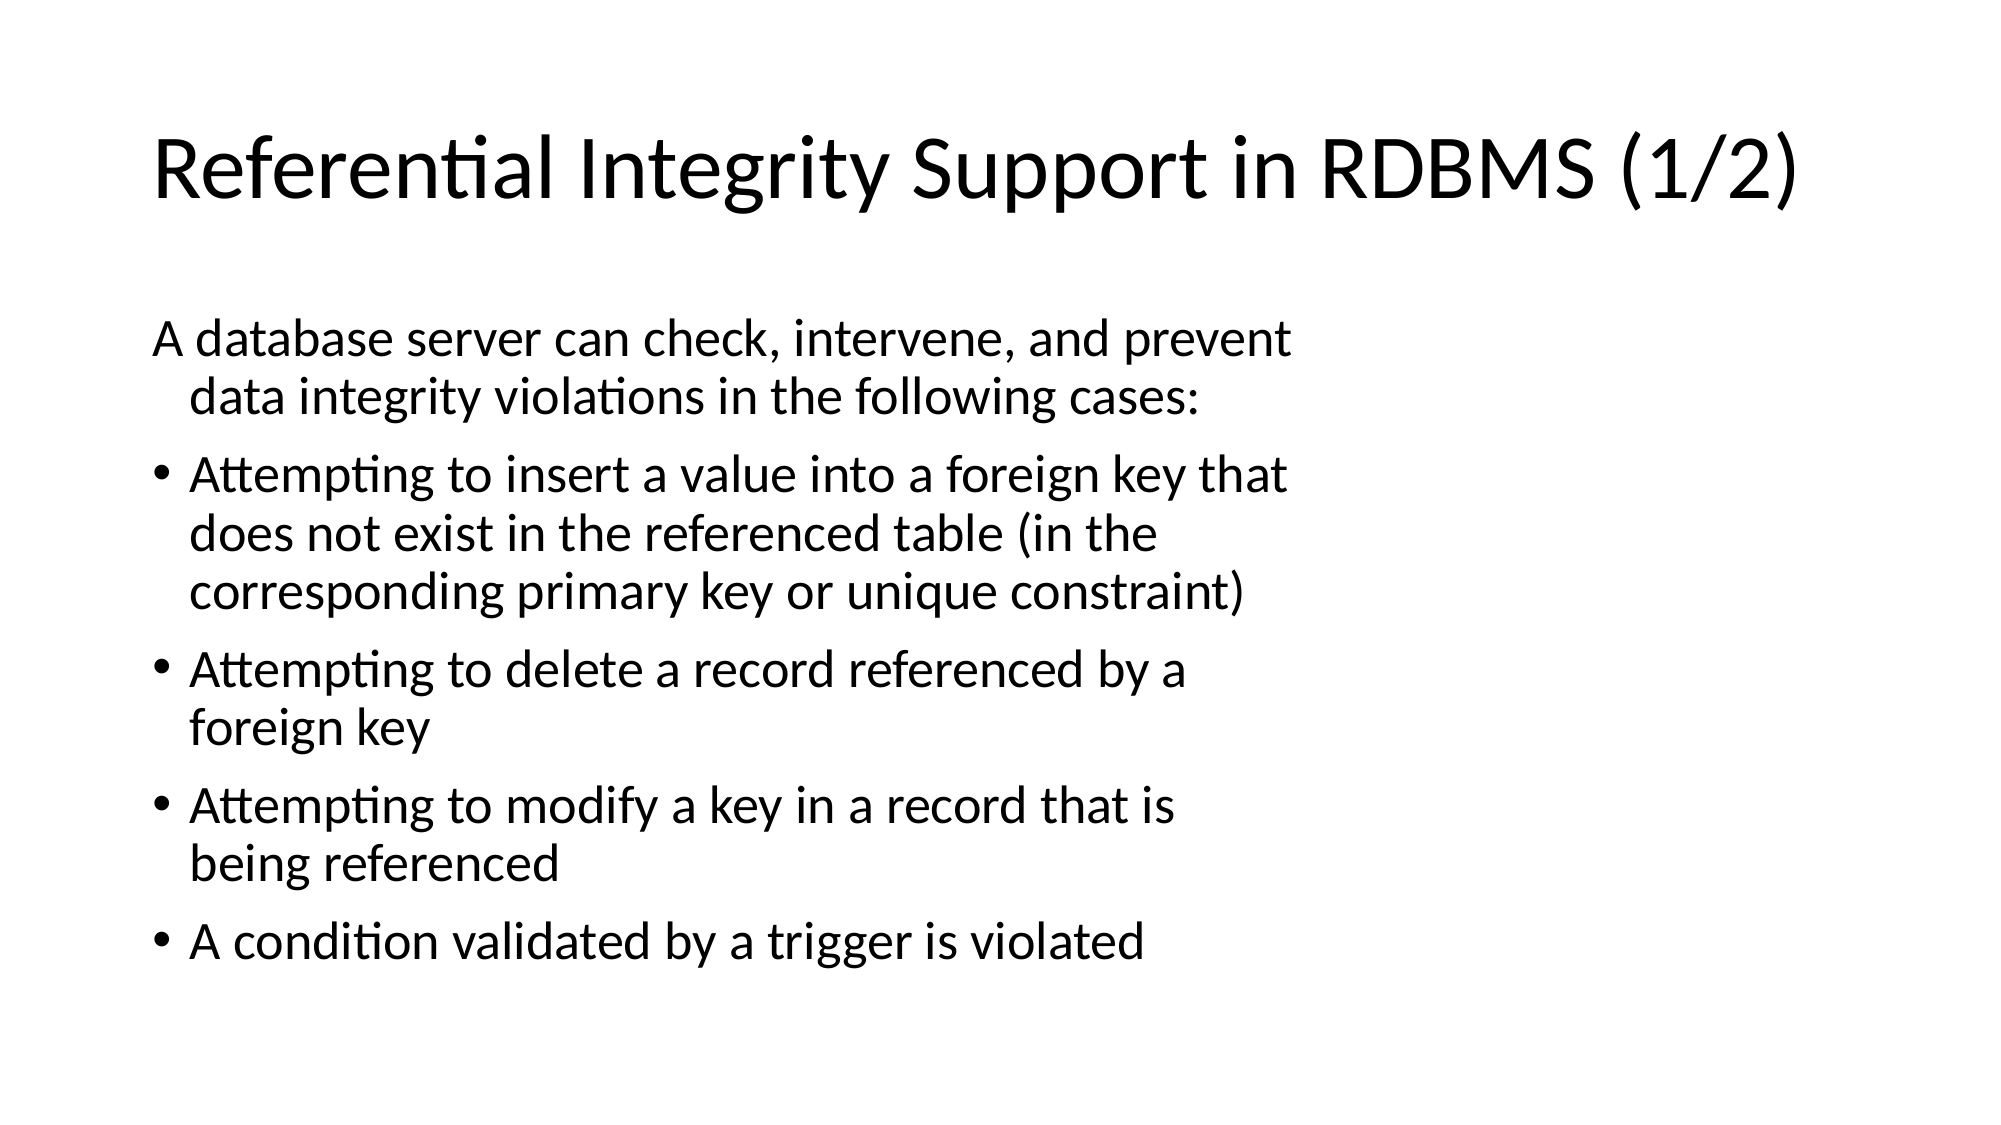

# Referential Integrity Support in RDBMS (1/2)
A database server can check, intervene, and prevent data integrity violations in the following cases:
Attempting to insert a value into a foreign key that does not exist in the referenced table (in the corresponding primary key or unique constraint)
Attempting to delete a record referenced by a foreign key
Attempting to modify a key in a record that is being referenced
A condition validated by a trigger is violated